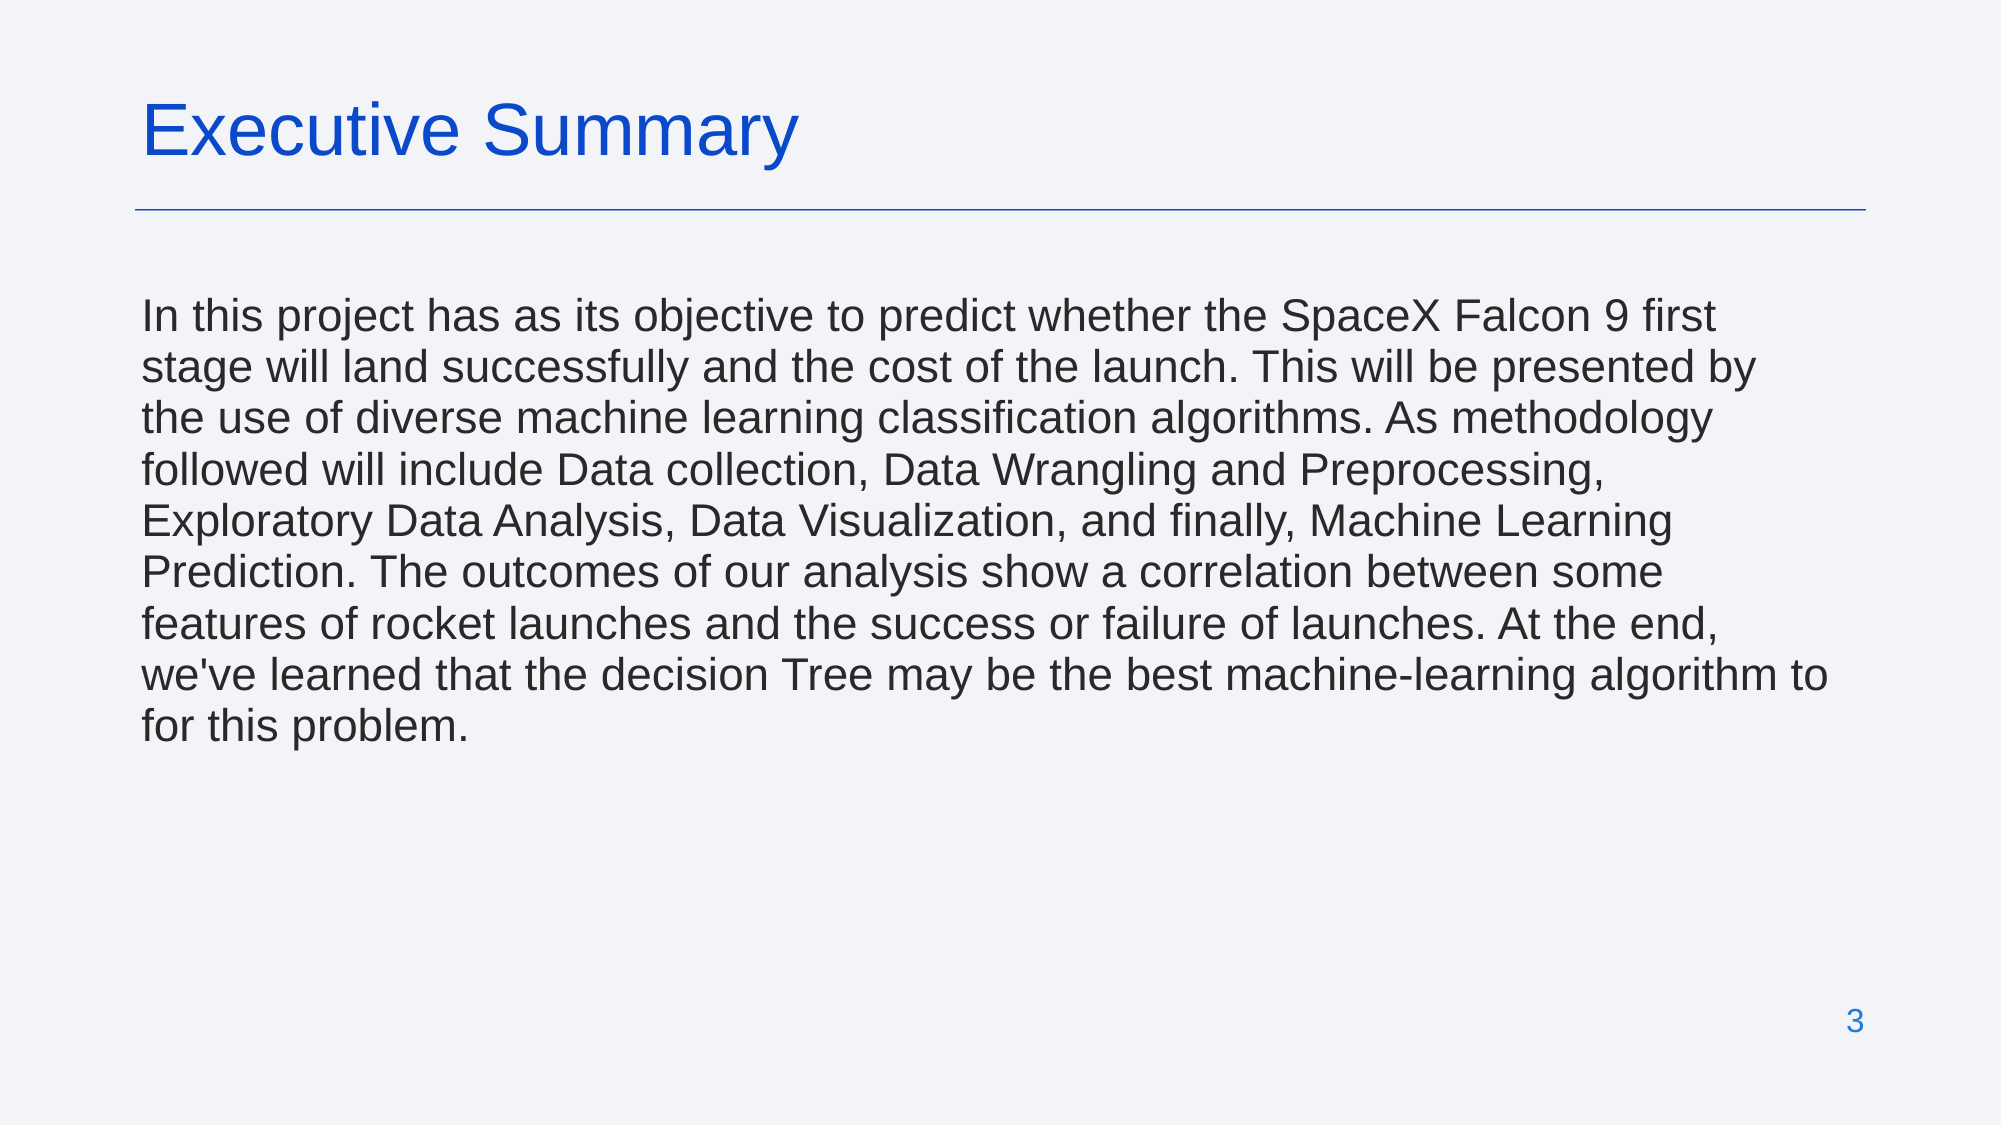

Executive Summary
In this project has as its objective to predict whether the SpaceX Falcon 9 first stage will land successfully and the cost of the launch. This will be presented by the use of diverse machine learning classification algorithms. As methodology followed will include Data collection, Data Wrangling and Preprocessing, Exploratory Data Analysis, Data Visualization, and finally, Machine Learning Prediction. The outcomes of our analysis show a correlation between some features of rocket launches and the success or failure of launches. At the end, we've learned that the decision Tree may be the best machine-learning algorithm to for this problem.
3